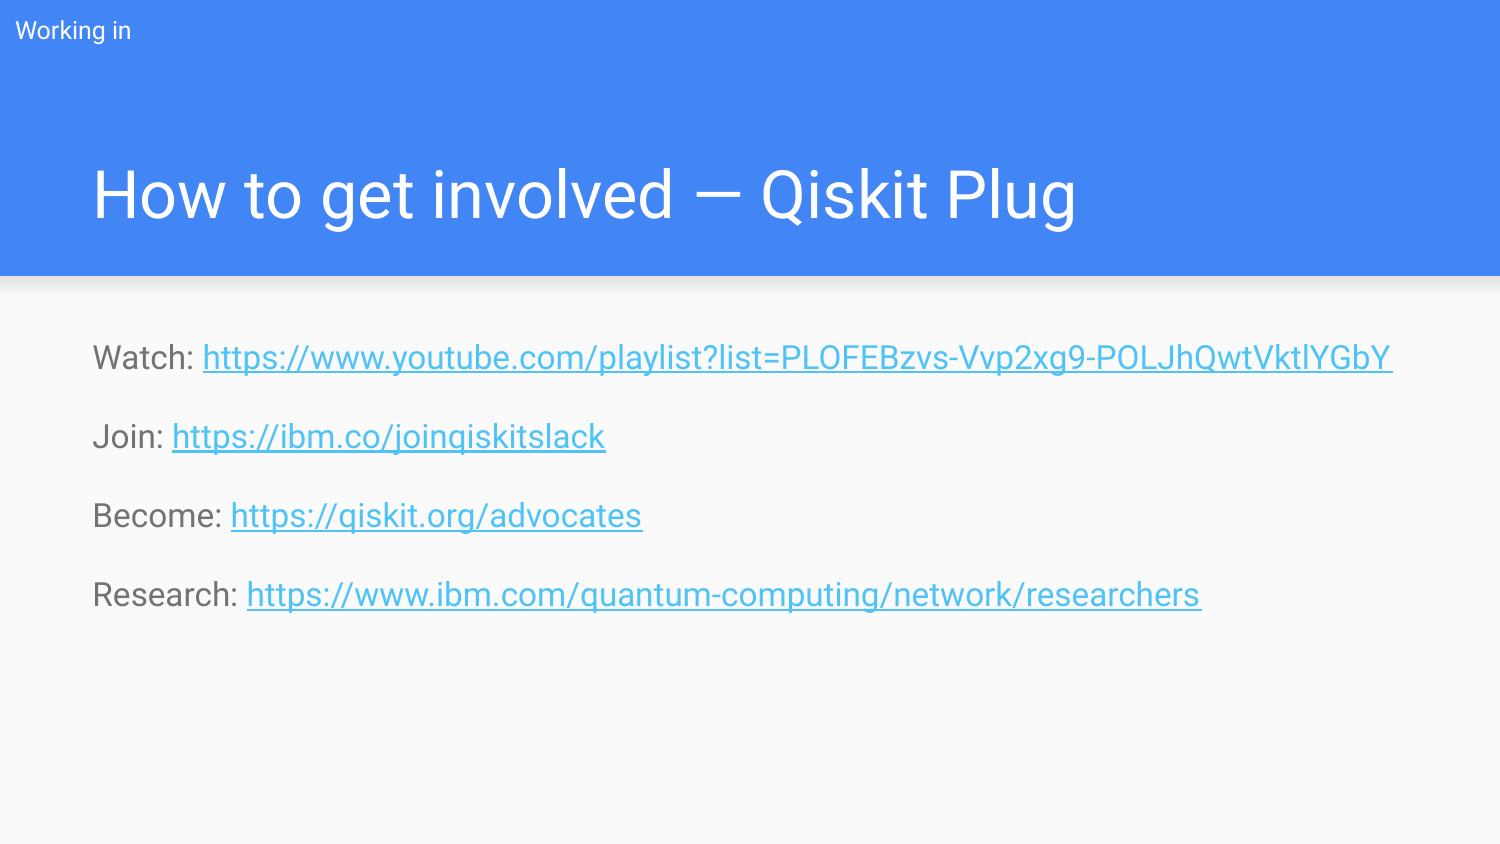

Working in
# How to get involved — Qiskit Plug
Watch: https://www.youtube.com/playlist?list=PLOFEBzvs-Vvp2xg9-POLJhQwtVktlYGbY
Join: https://ibm.co/joinqiskitslack
Become: https://qiskit.org/advocates
Research: https://www.ibm.com/quantum-computing/network/researchers